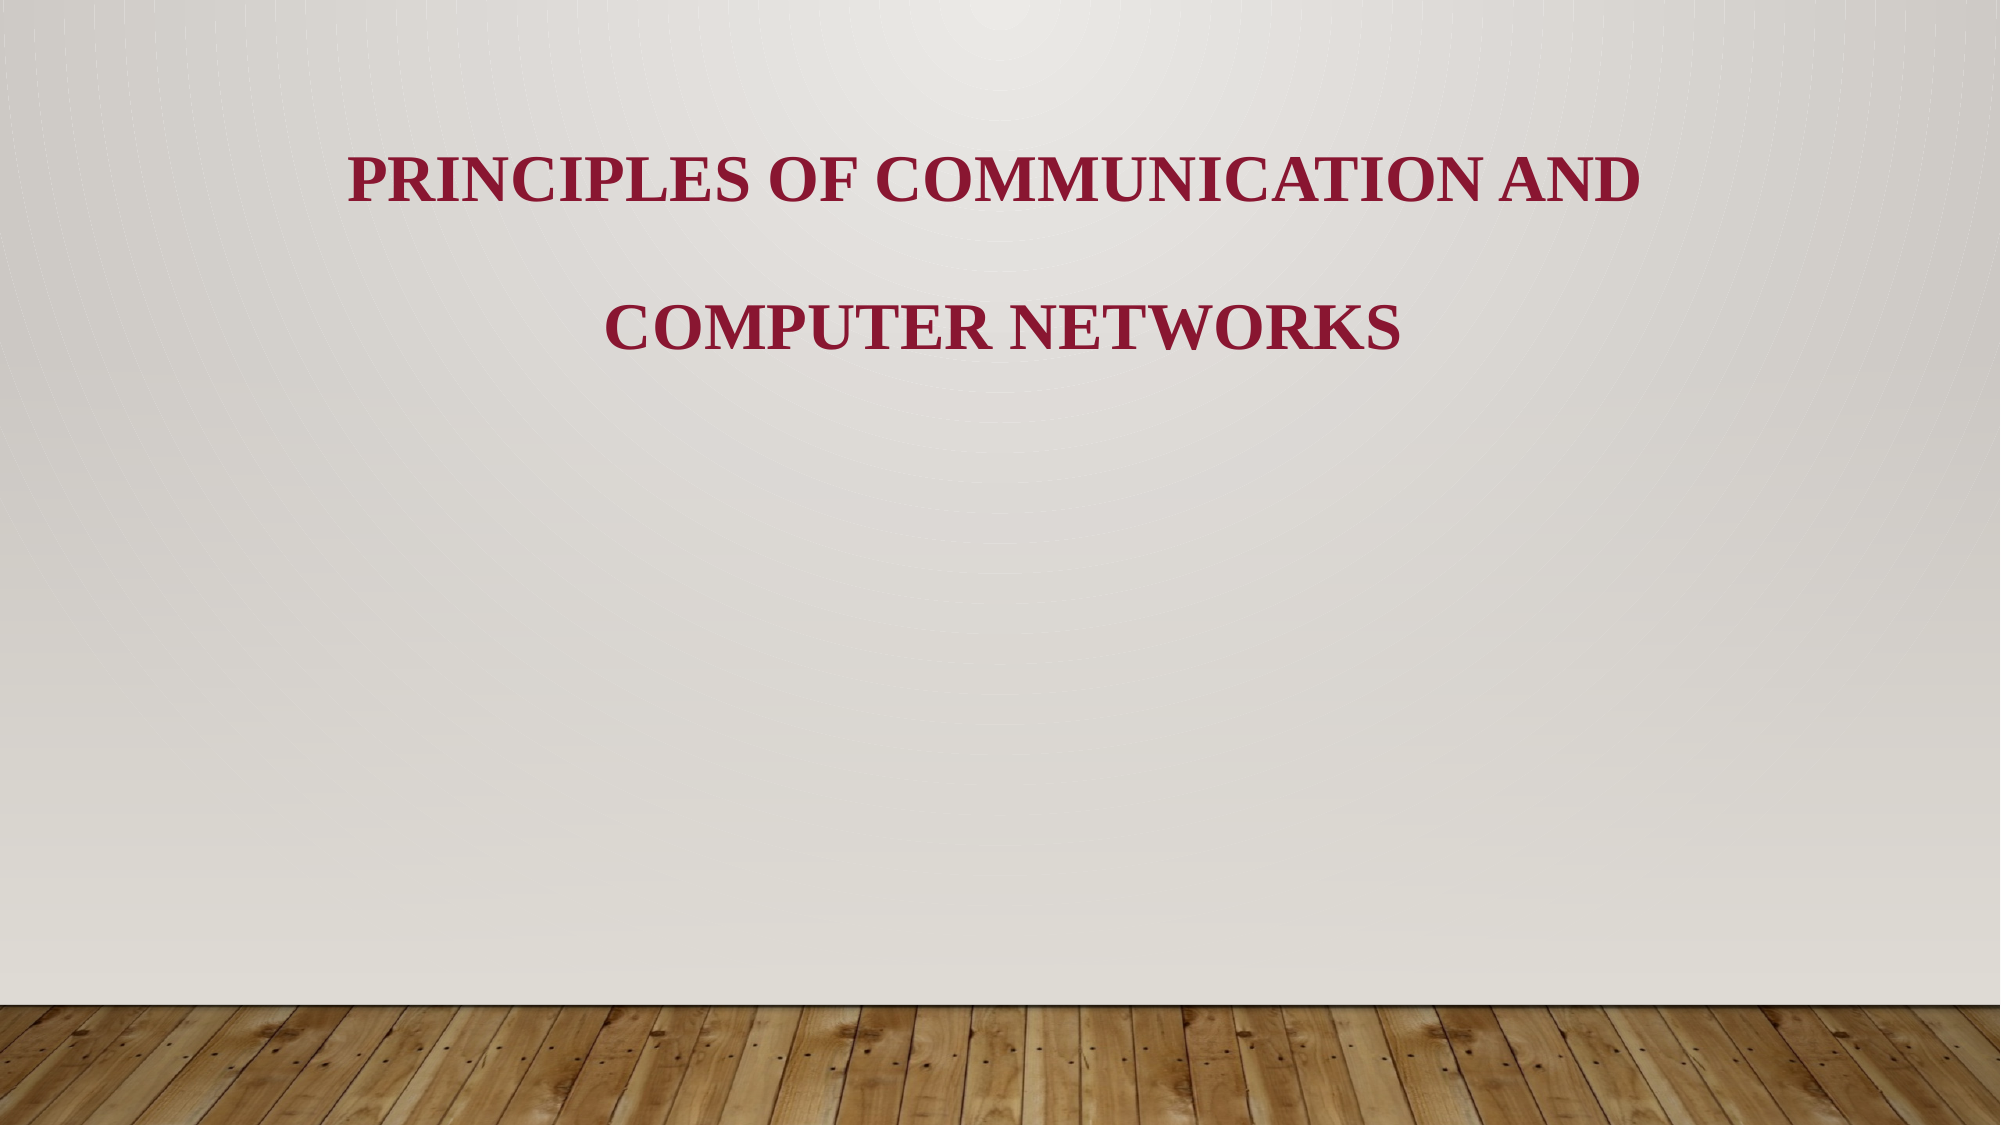

# PRINCIPLES OF COMMUNICATION AND COMPUTER NETWORKS